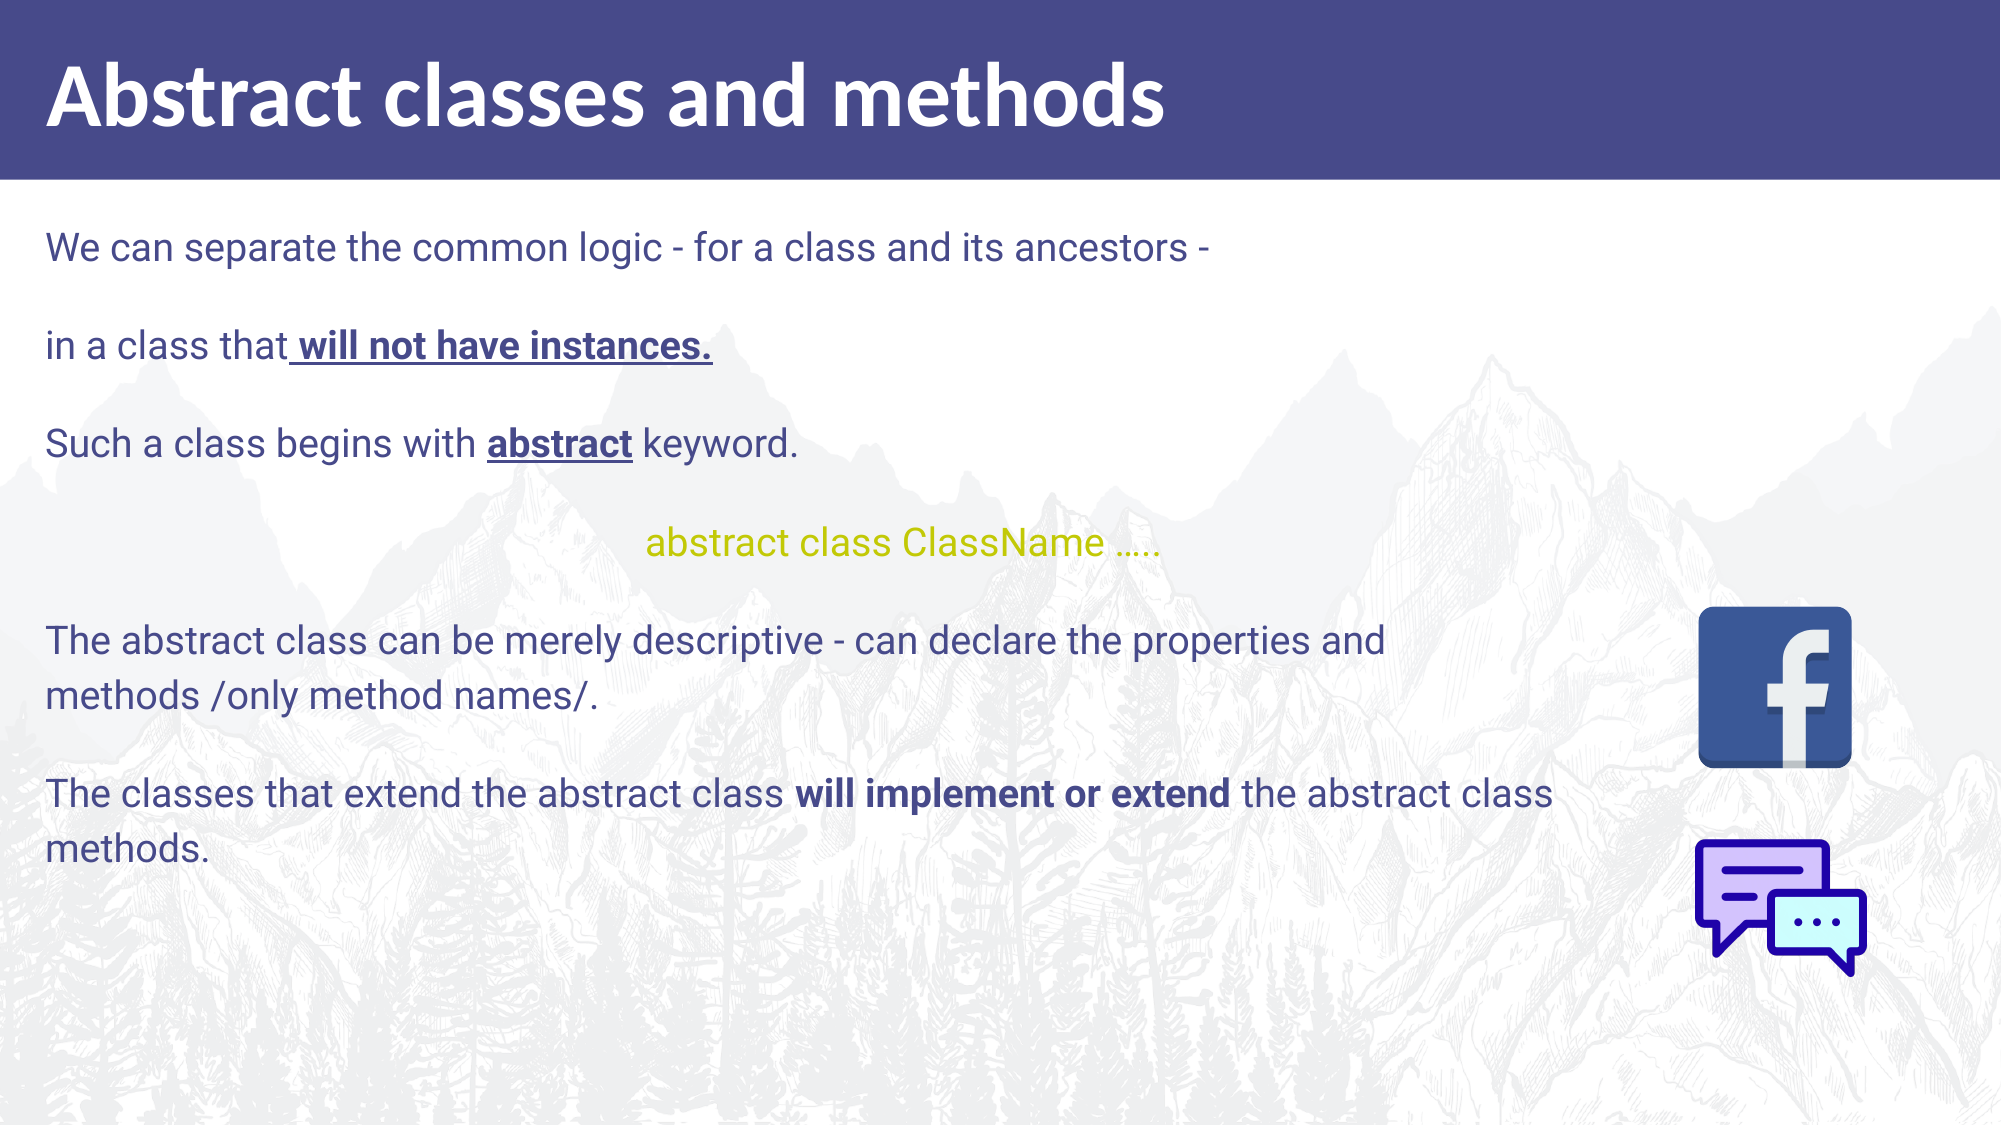

# Abstract classes and methods
We can separate the common logic - for a class and its ancestors -
in a class that will not have instances.
Such a class begins with abstract keyword.
				abstract class ClassName …..
The abstract class can be merely descriptive - can declare the properties and methods /only method names/.
The classes that extend the abstract class will implement or extend the abstract class methods.